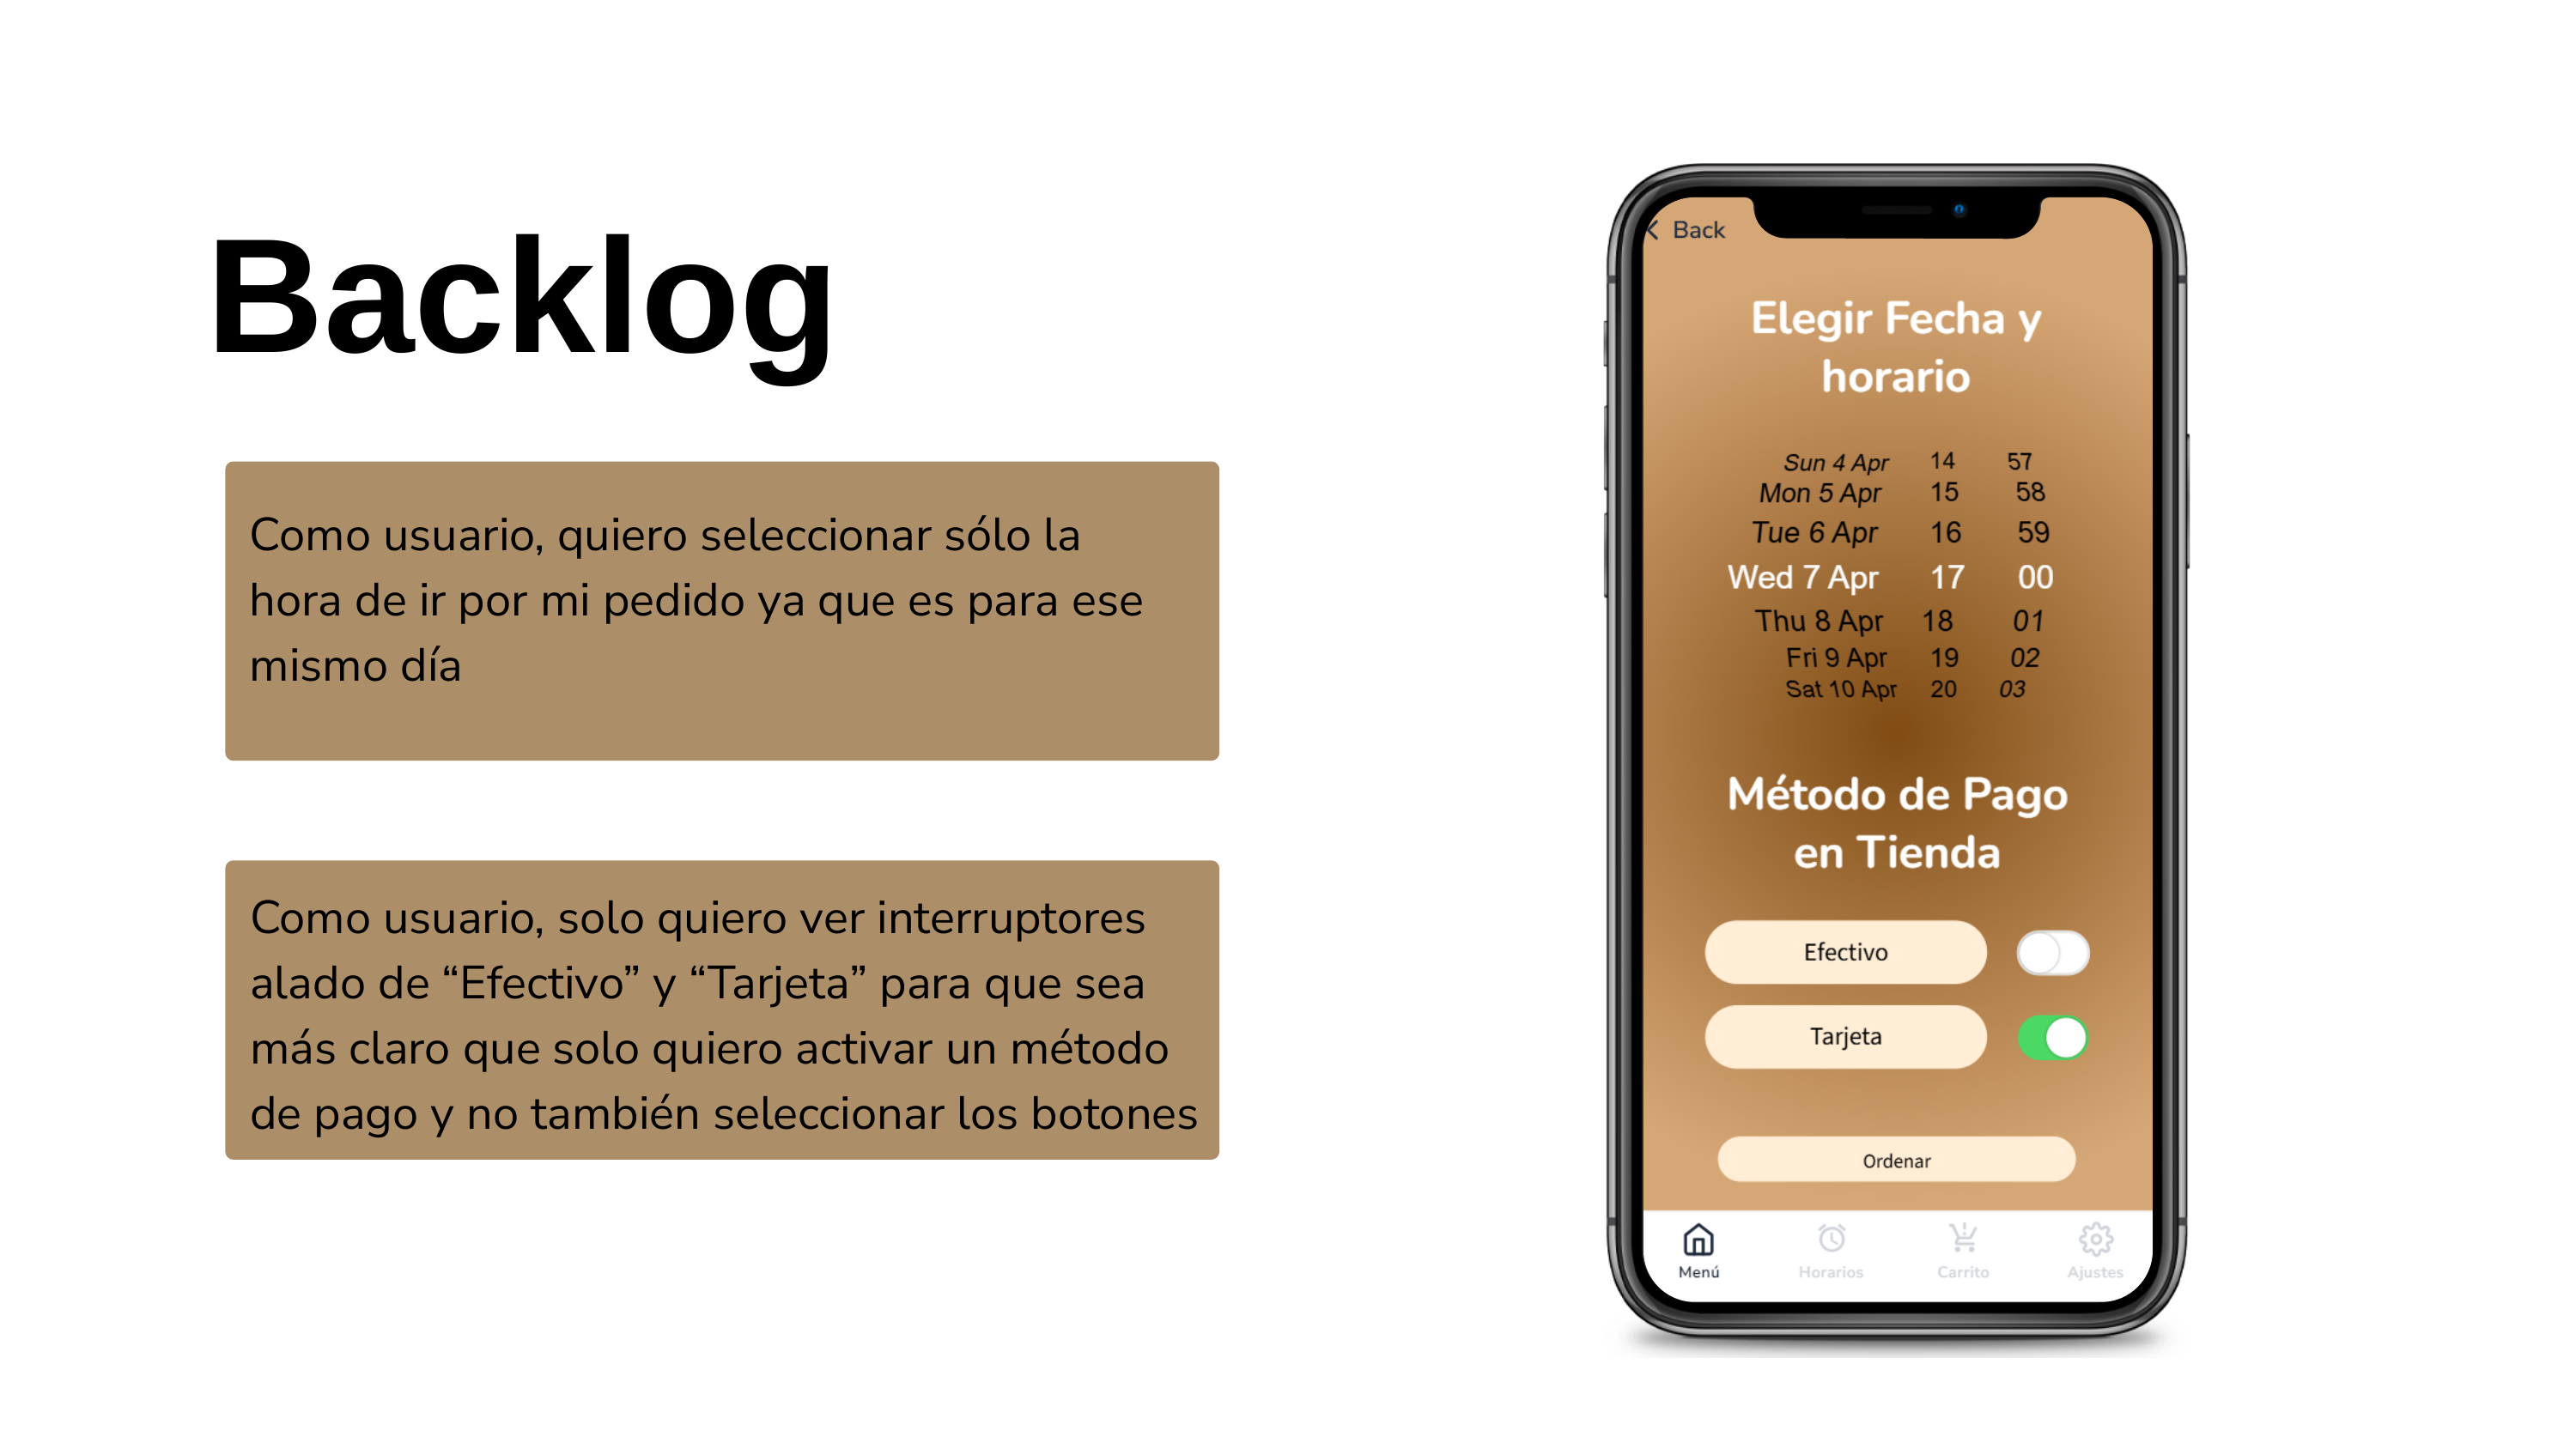

Backlog

Como usuario, quiero seleccionar sólo la hora de ir por mi pedido ya que es para ese mismo día

Como usuario, solo quiero ver interruptores alado de “Efectivo” y “Tarjeta” para que sea más claro que solo quiero activar un método de pago y no también seleccionar los botones